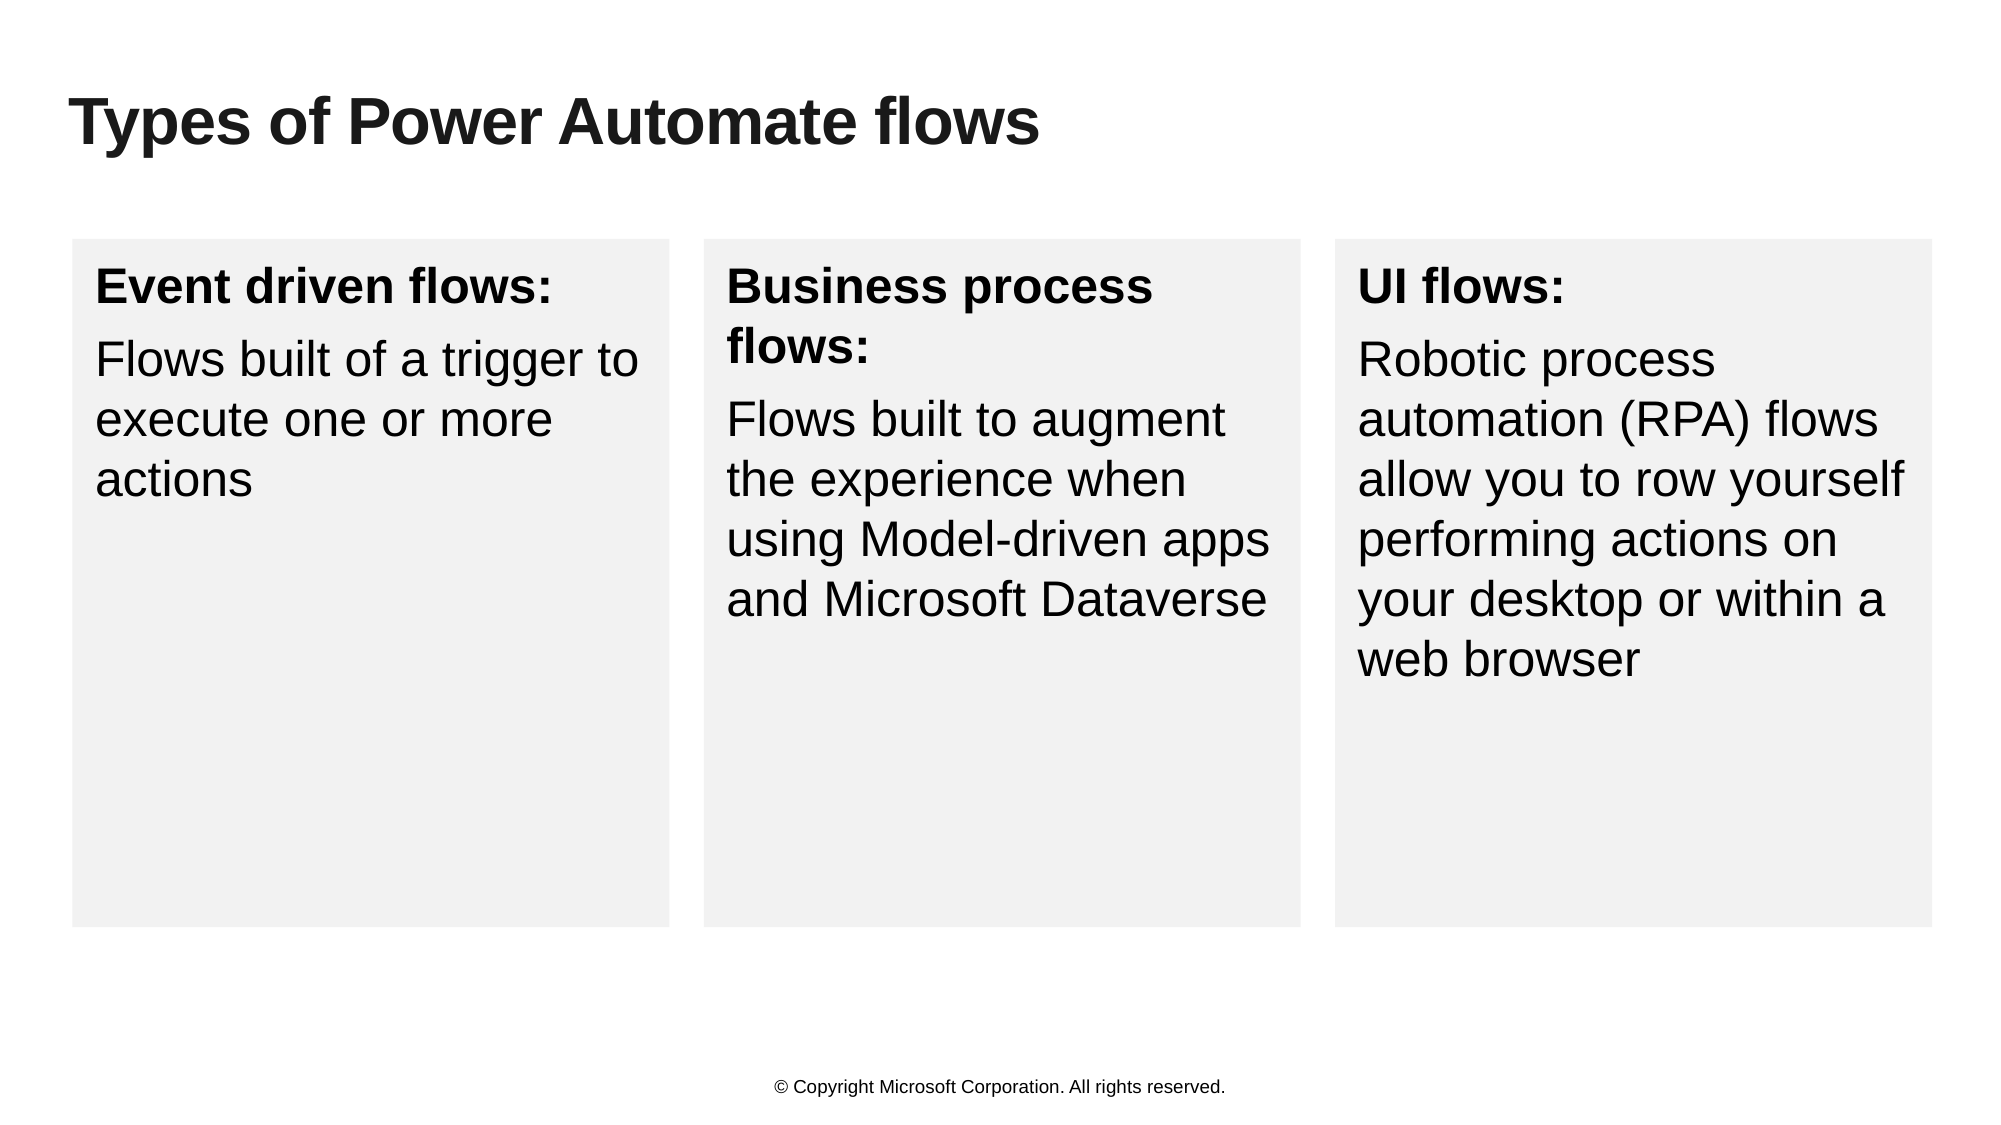

# Types of Power Automate flows
Event driven flows:
Flows built of a trigger to execute one or more actions
Business process flows:
Flows built to augment the experience when using Model-driven apps and Microsoft Dataverse
UI flows:
Robotic process automation (RPA) flows allow you to row yourself performing actions on your desktop or within a web browser